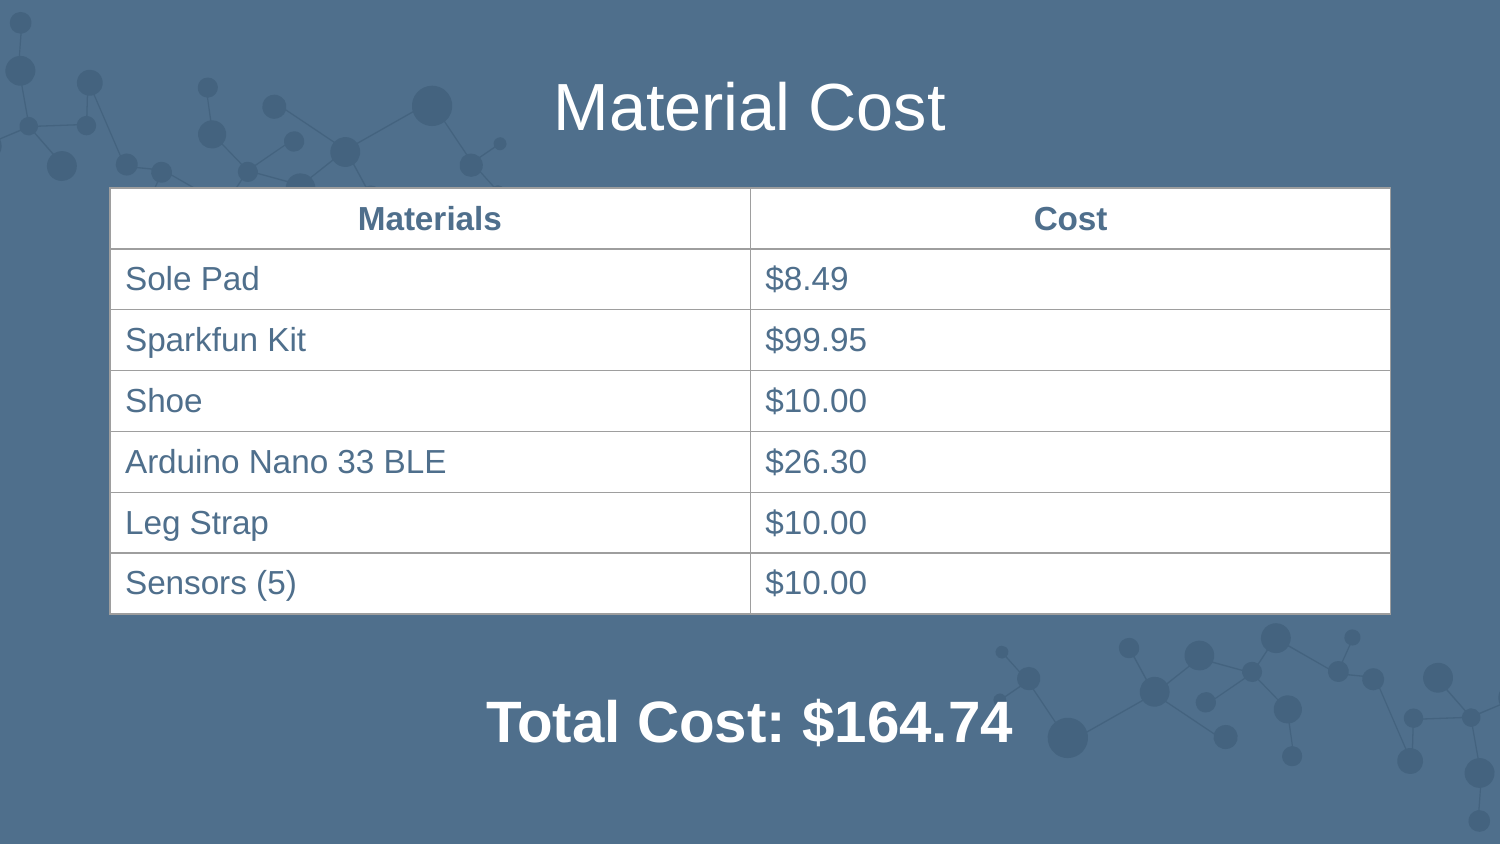

Material Cost
| Materials | Cost |
| --- | --- |
| Sole Pad | $8.49 |
| Sparkfun Kit | $99.95 |
| Shoe | $10.00 |
| Arduino Nano 33 BLE | $26.30 |
| Leg Strap | $10.00 |
| Sensors (5) | $10.00 |
Total Cost: $164.74